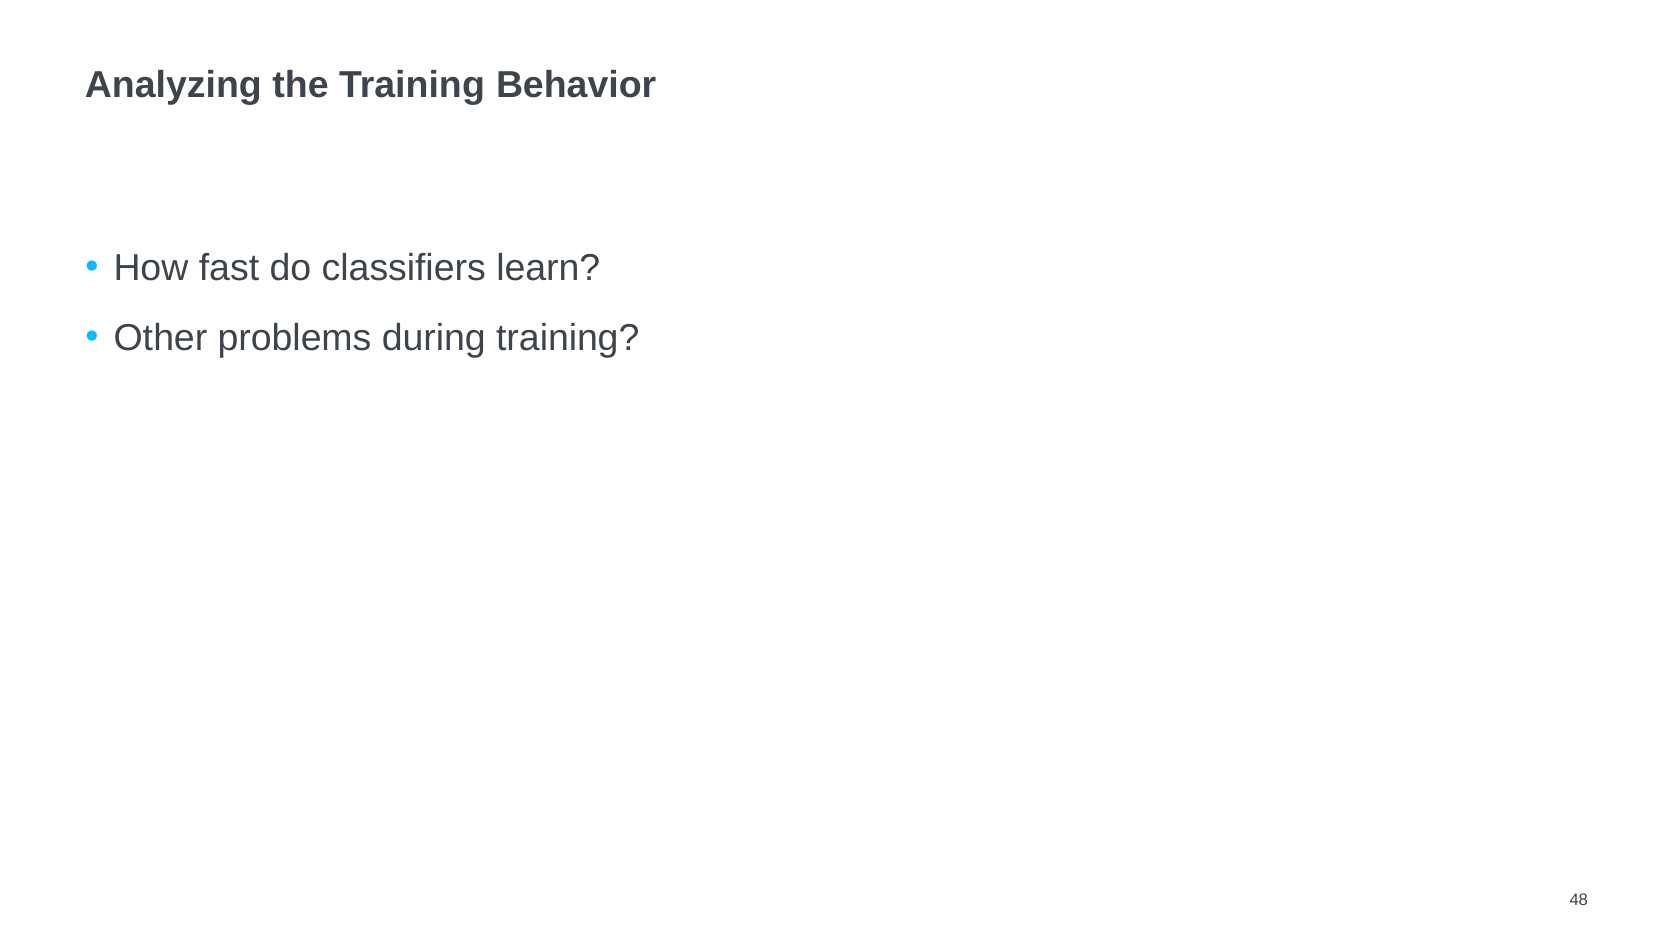

# Analyzing the Training Behavior

How fast do classifiers learn?
Other problems during training?
48